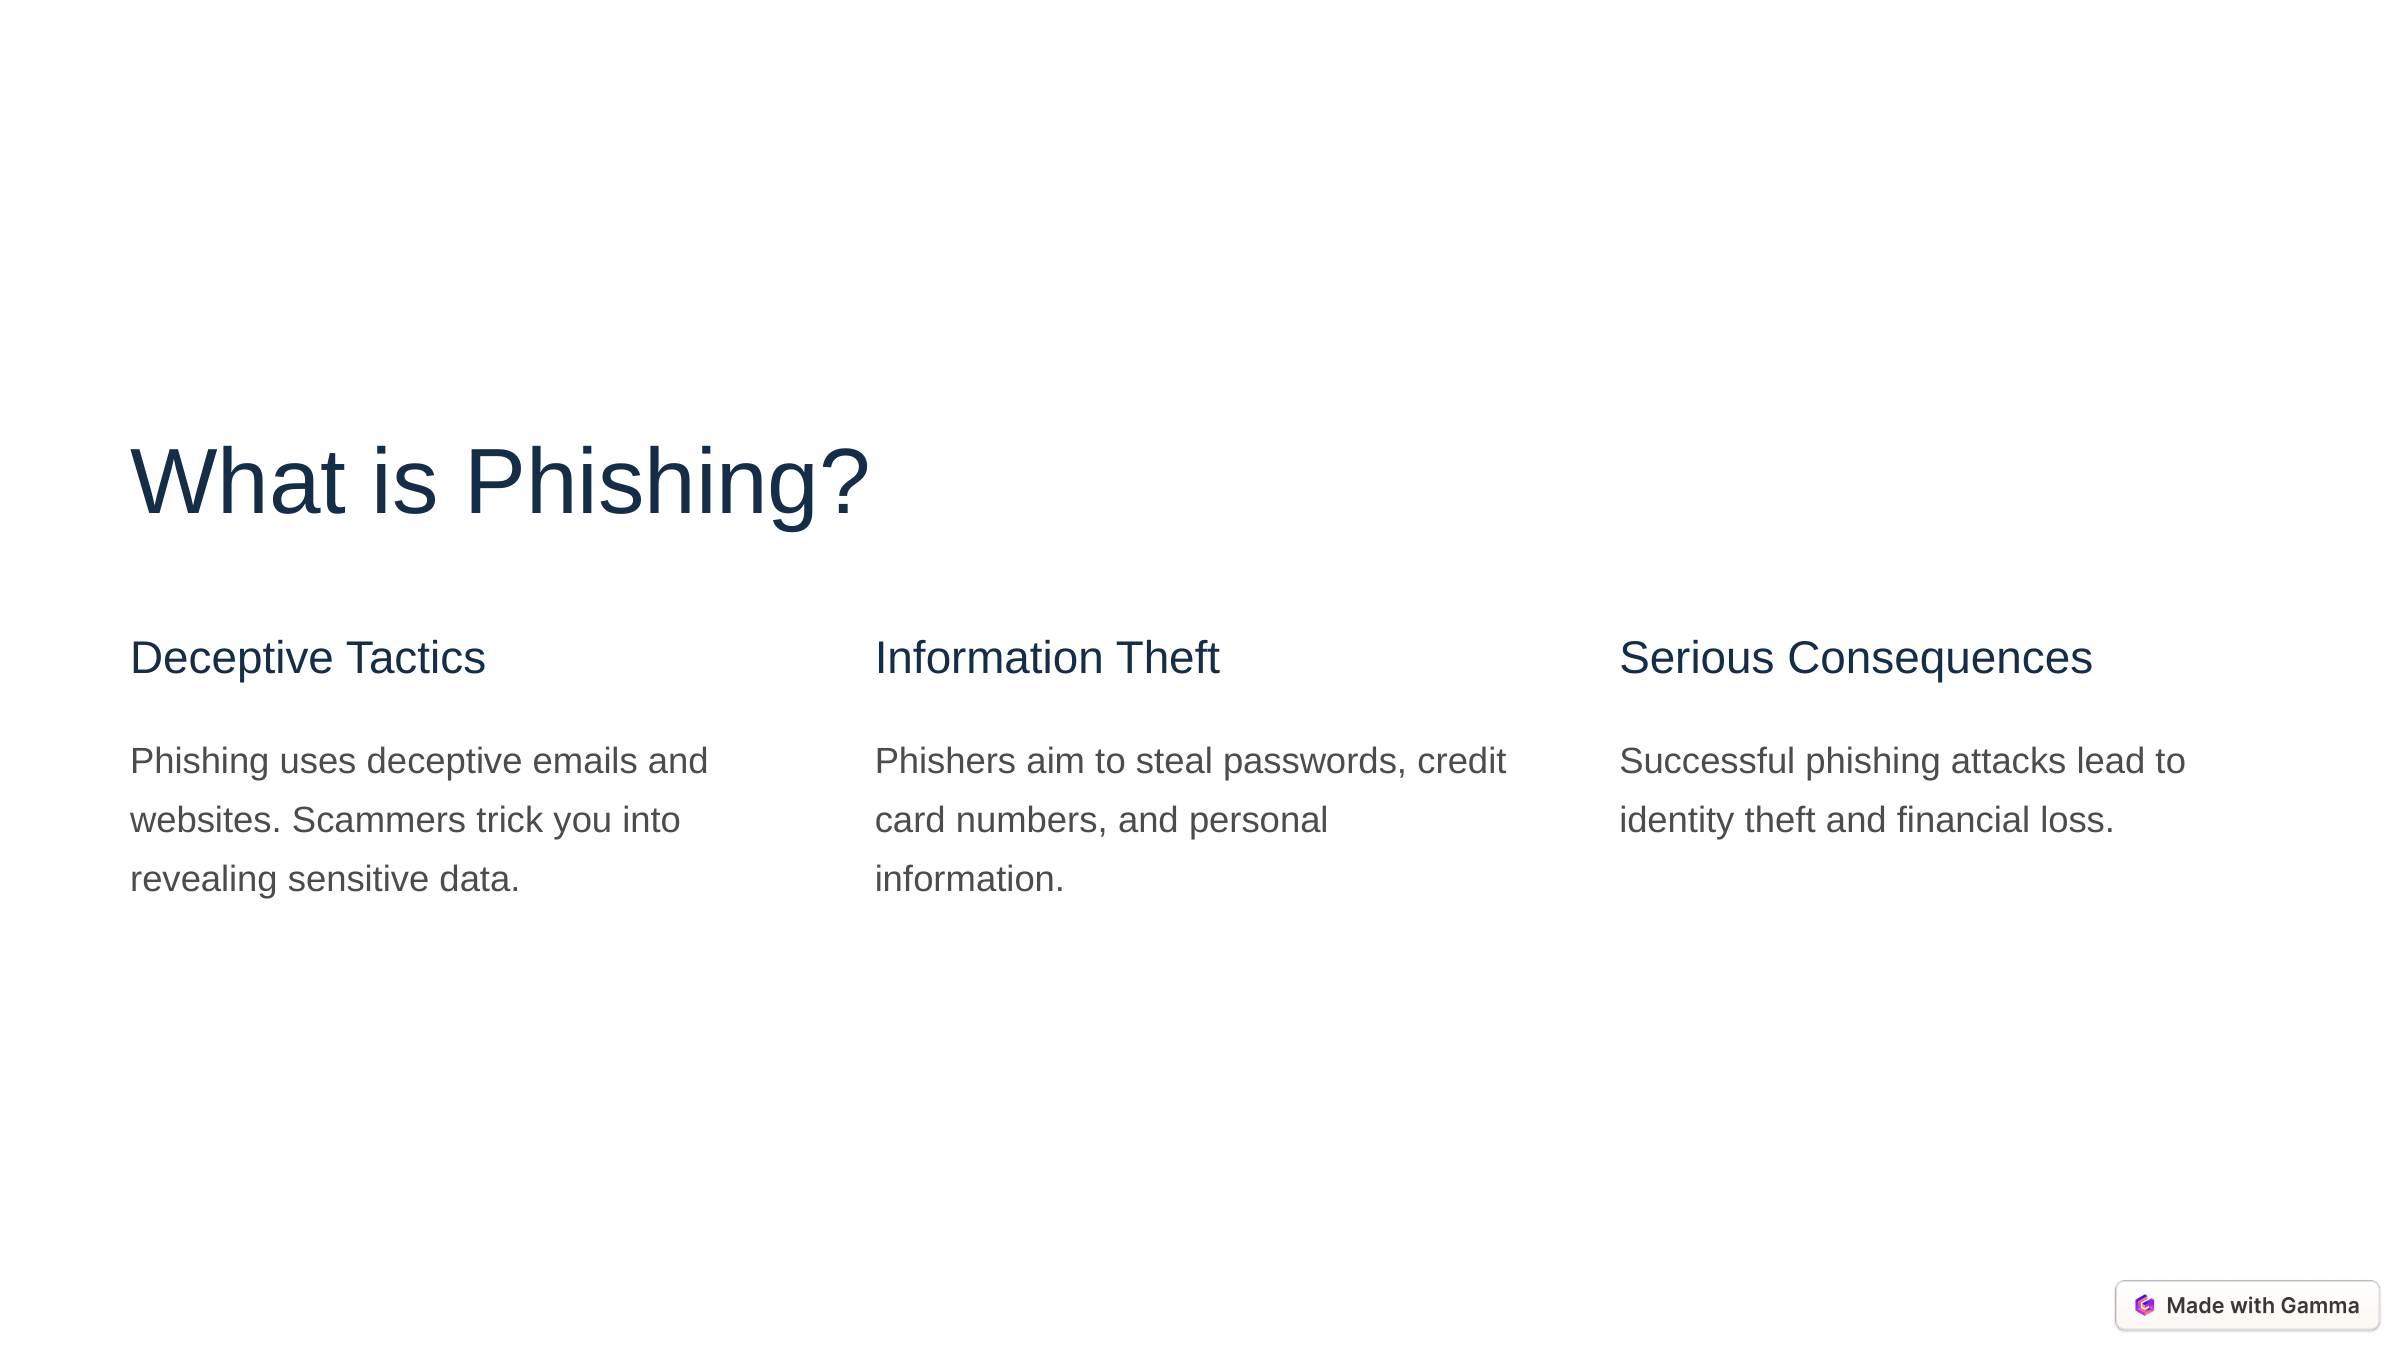

What is Phishing?
Deceptive Tactics
Information Theft
Serious Consequences
Phishing uses deceptive emails and websites. Scammers trick you into revealing sensitive data.
Phishers aim to steal passwords, credit card numbers, and personal information.
Successful phishing attacks lead to identity theft and financial loss.